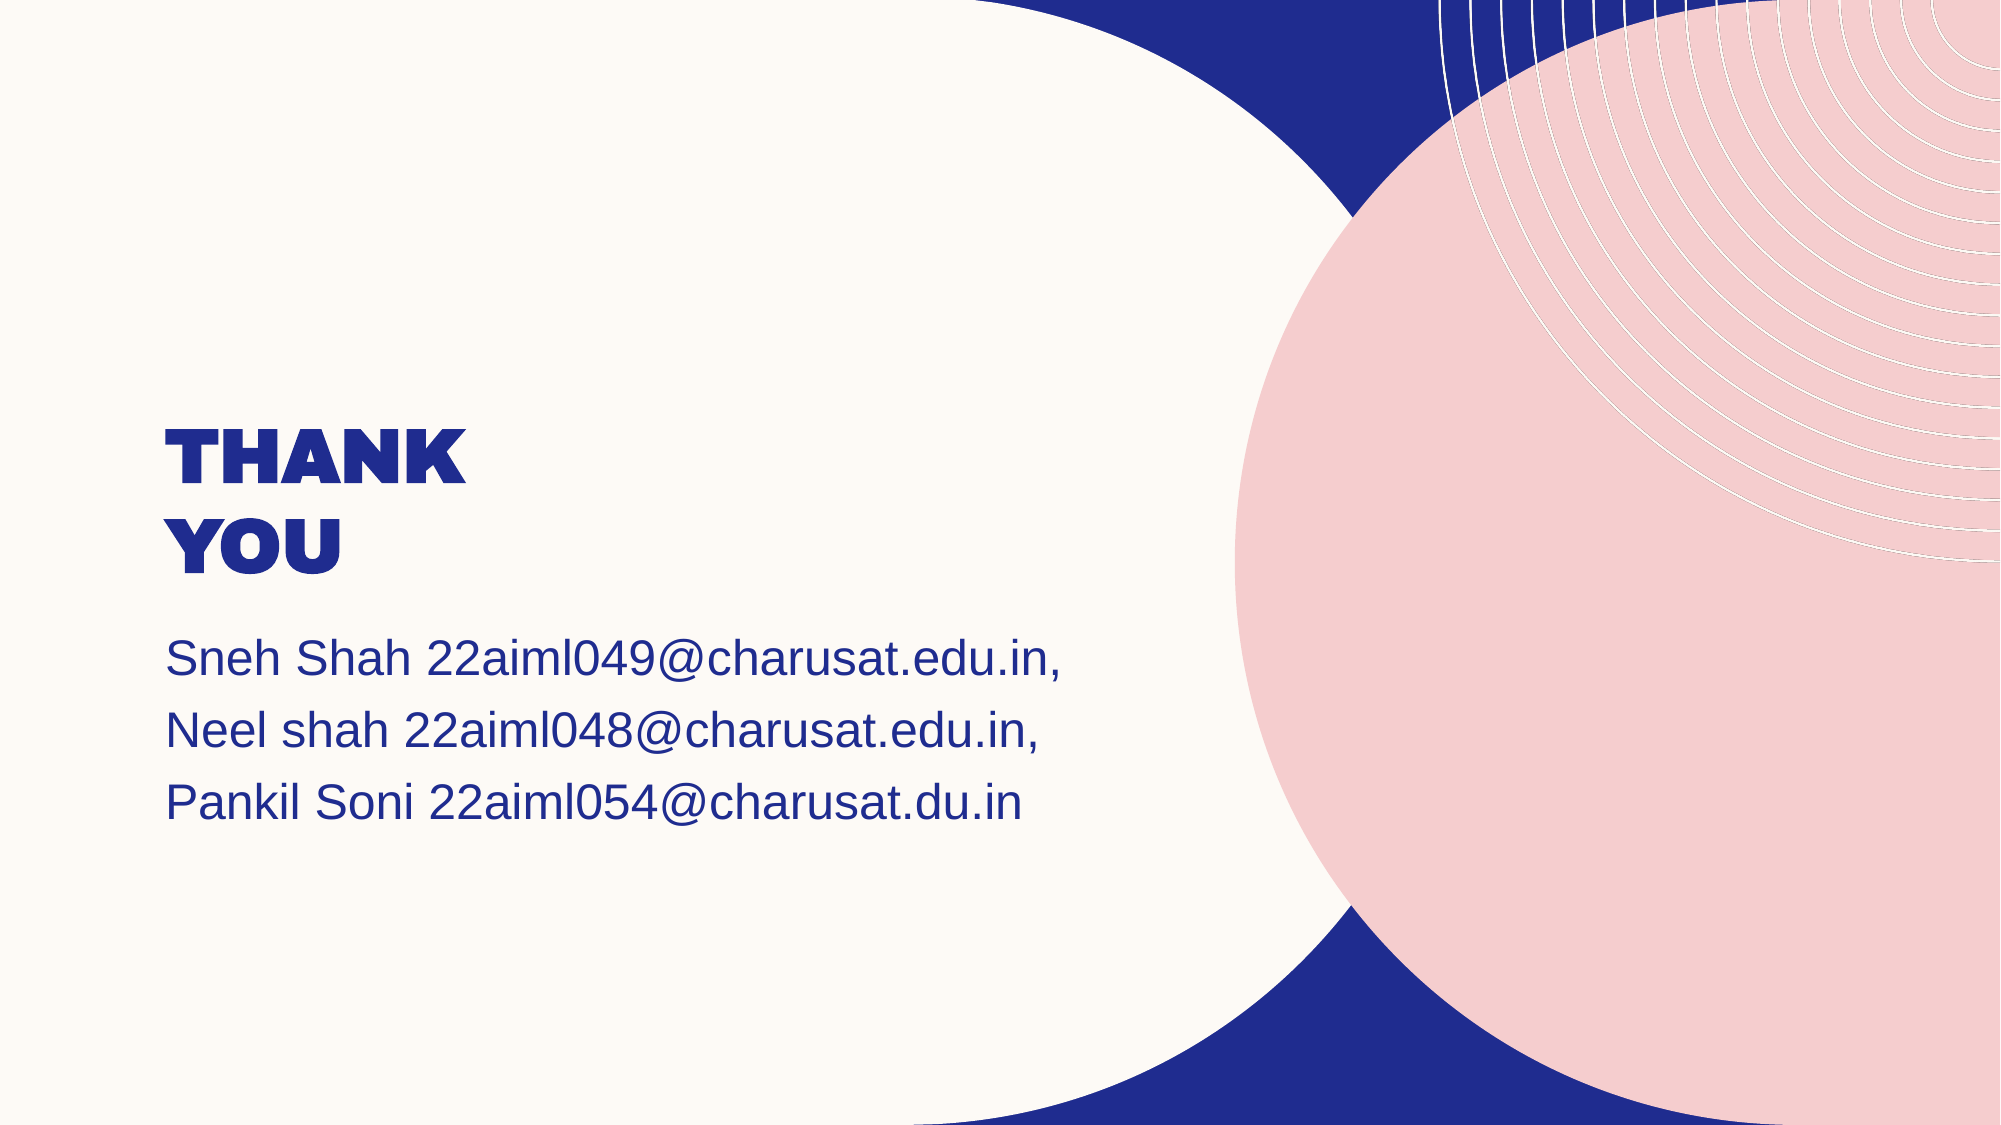

# Thank you
Sneh Shah 22aiml049@charusat.edu.in,
Neel shah 22aiml048@charusat.edu.in,
Pankil Soni 22aiml054@charusat.du.in